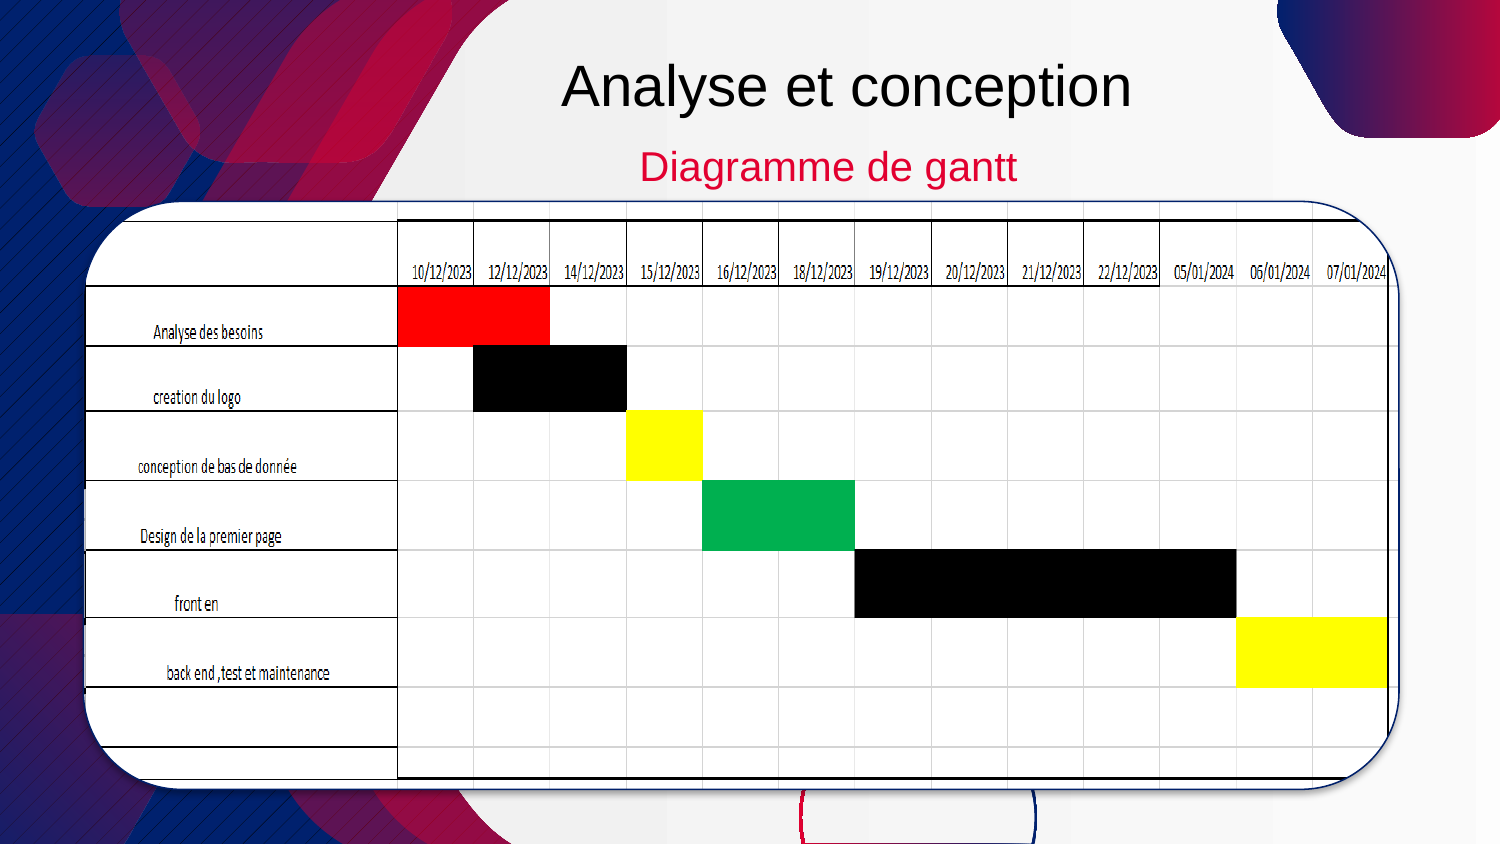

# Analyse et conception
Diagramme de gantt